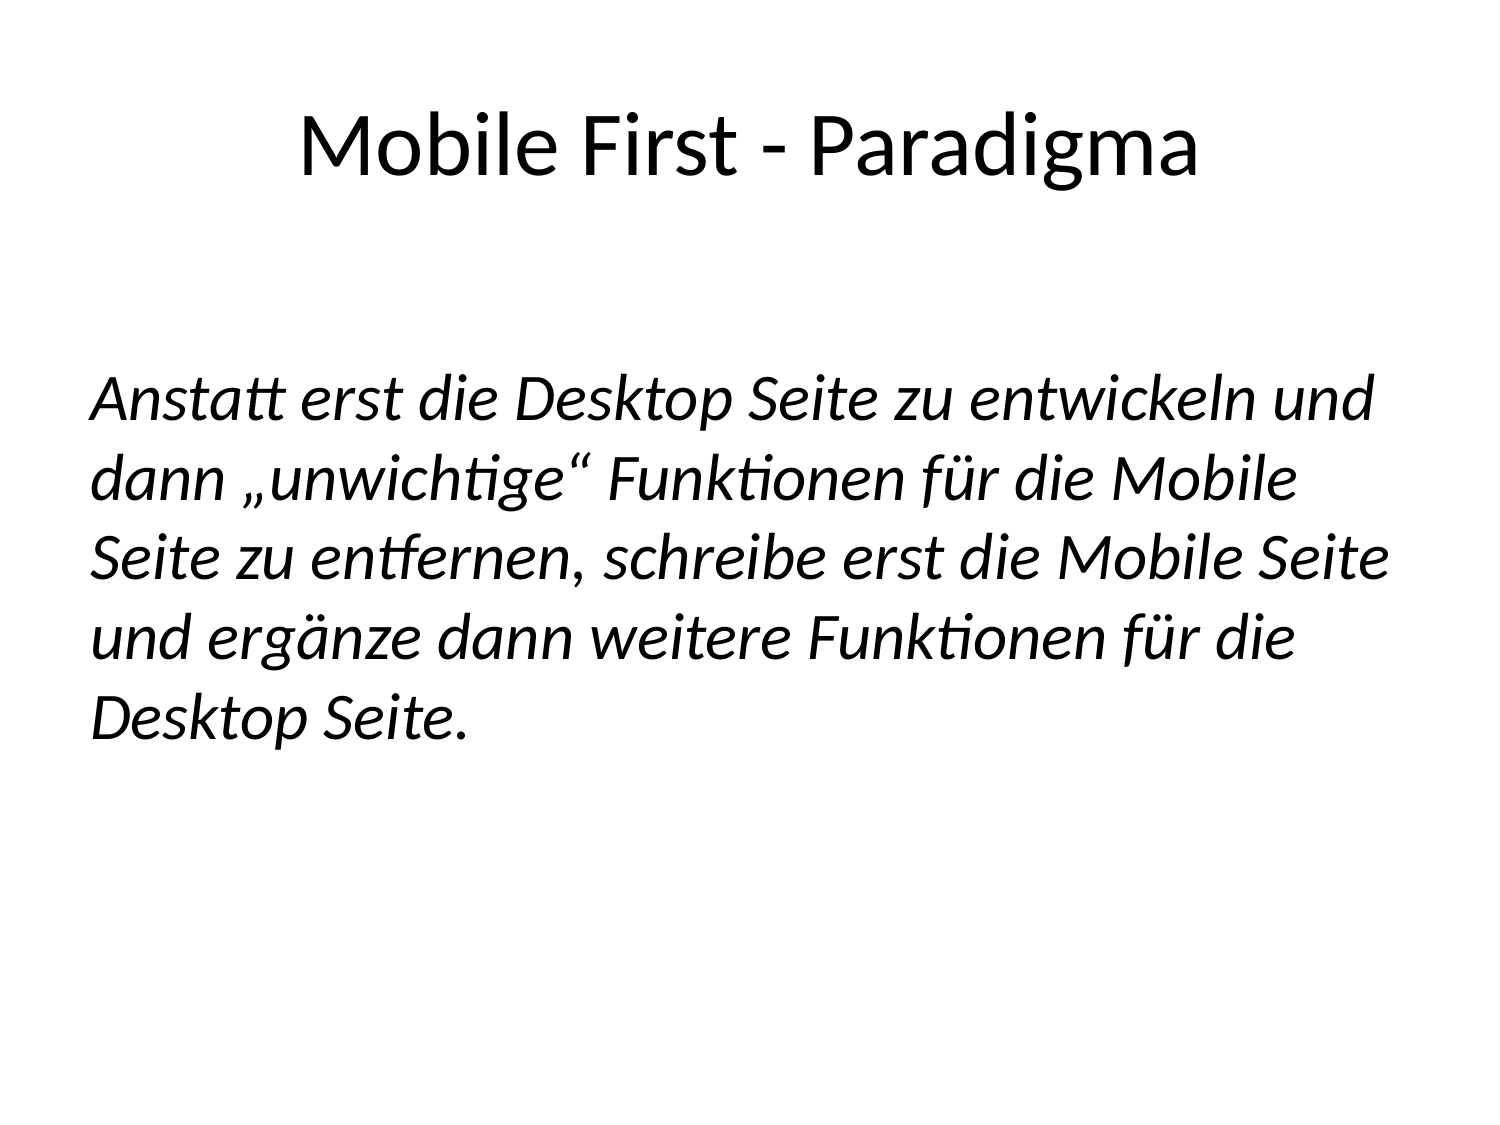

# Mobile First - Paradigma

Anstatt erst die Desktop Seite zu entwickeln und dann „unwichtige“ Funktionen für die Mobile Seite zu entfernen, schreibe erst die Mobile Seite und ergänze dann weitere Funktionen für die Desktop Seite.